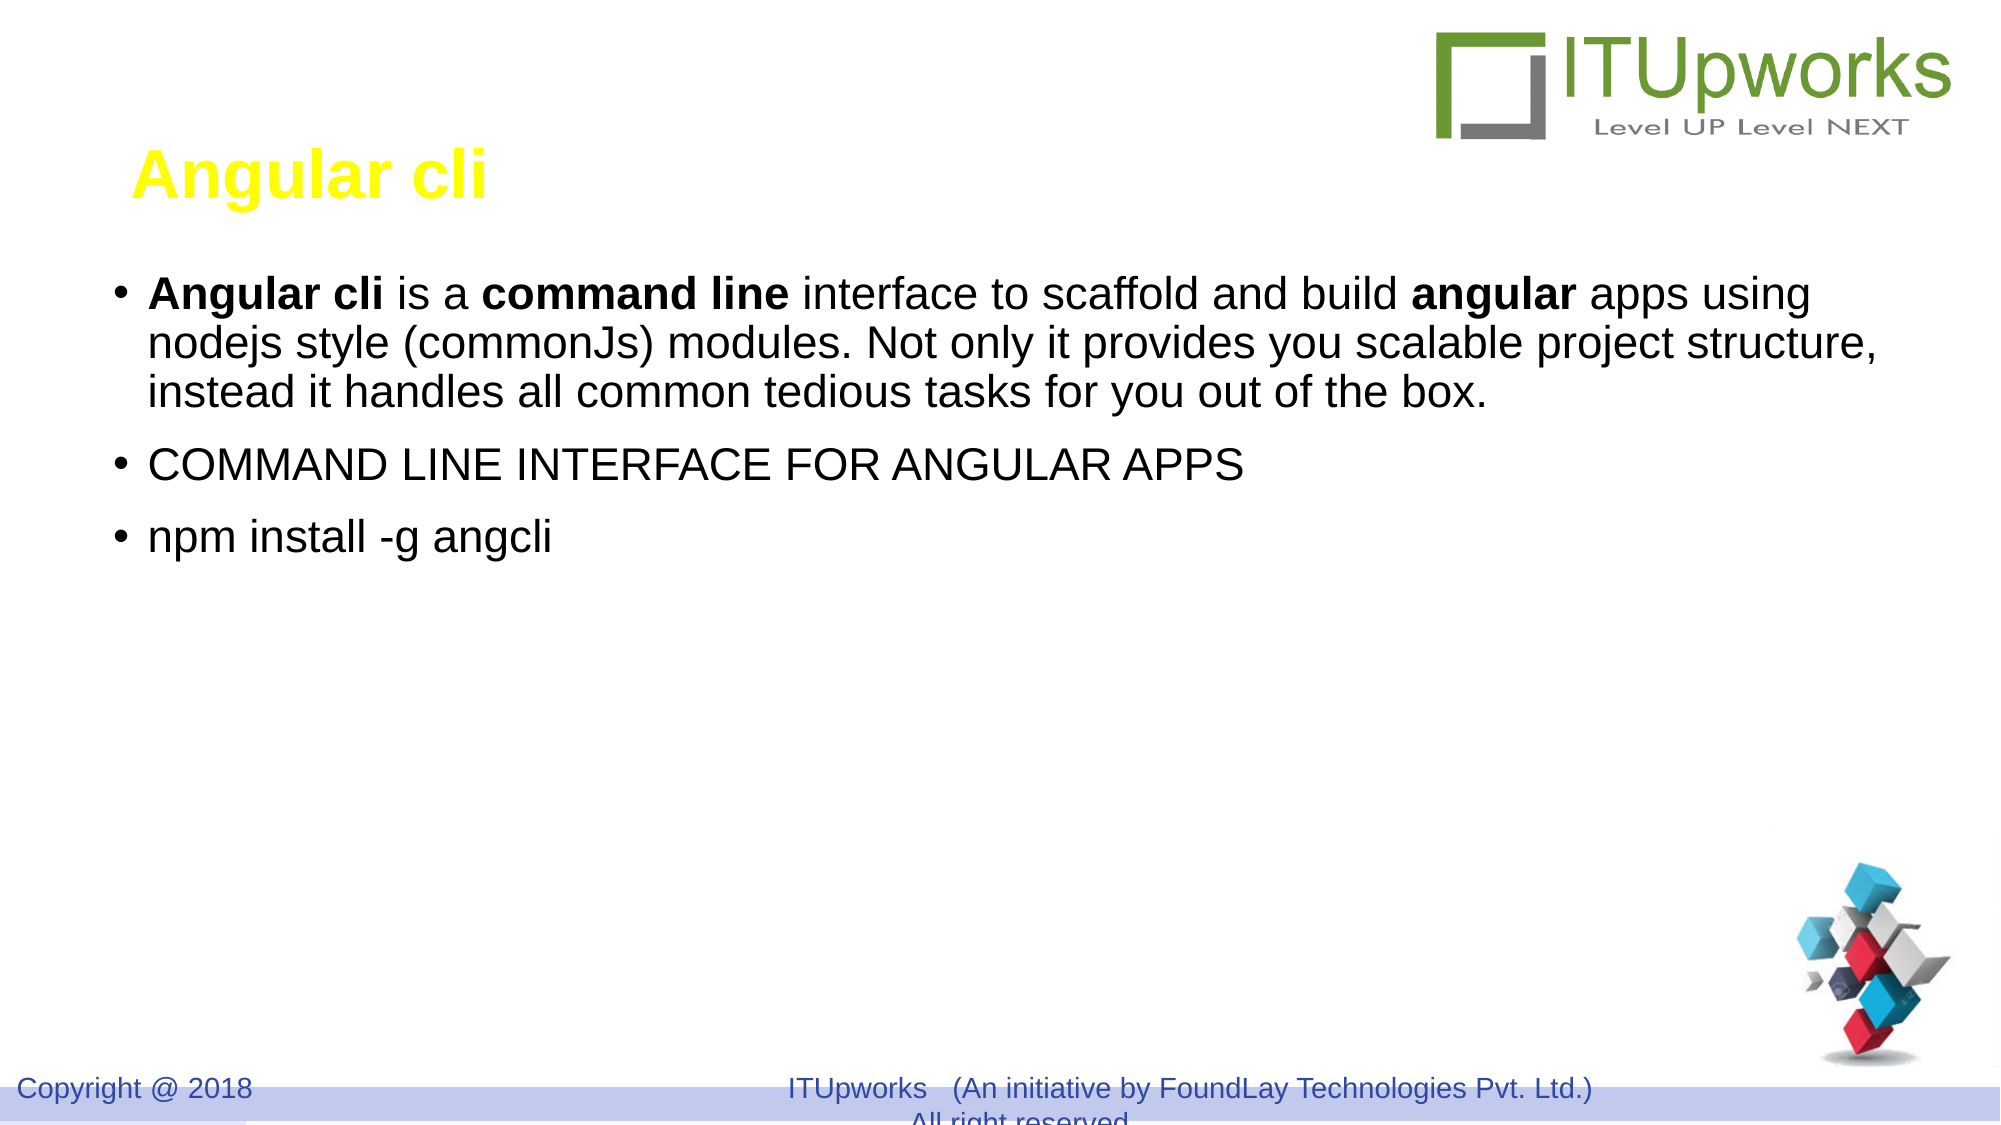

# Angular cli
Angular cli is a command line interface to scaffold and build angular apps using nodejs style (commonJs) modules. Not only it provides you scalable project structure, instead it handles all common tedious tasks for you out of the box.
COMMAND LINE INTERFACE FOR ANGULAR APPS
npm install -g angcli